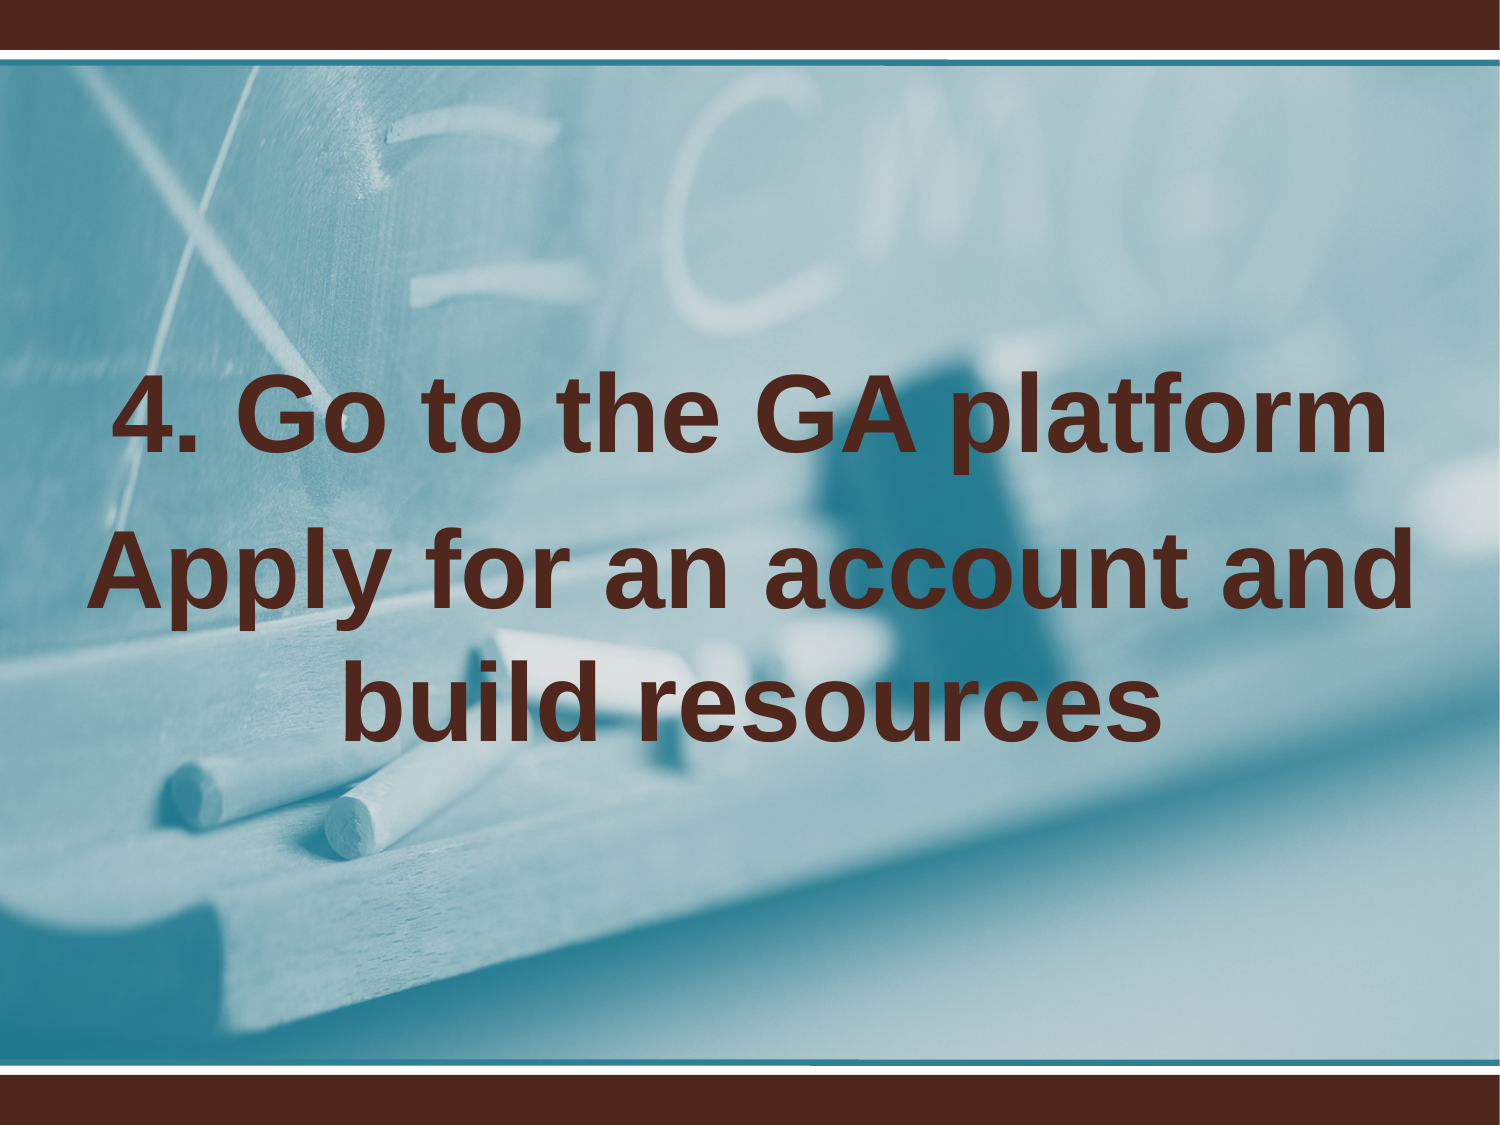

4. Go to the GA platform
Apply for an account and build resources